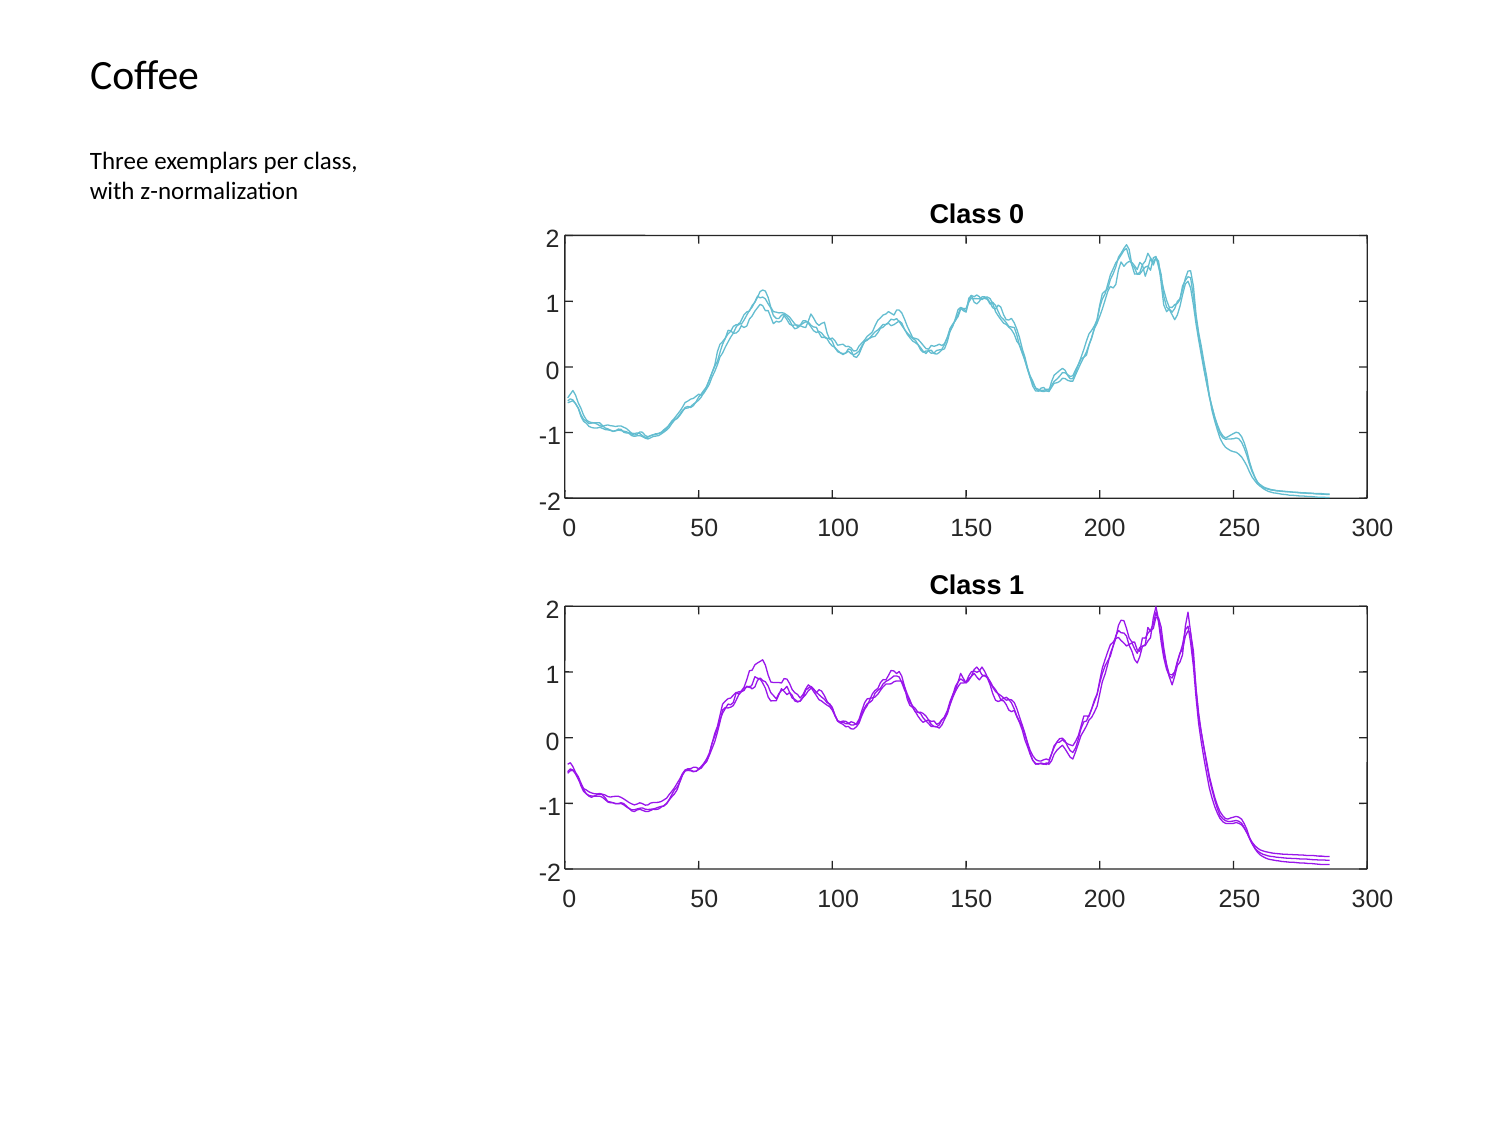

# Coffee
Three exemplars per class, with z-normalization
Class 0
2

1

0

-1

-2

0
50
100
150
200
250
300
Class 1
2

1

0

-1

-2

0
50
100
150
200
250
300